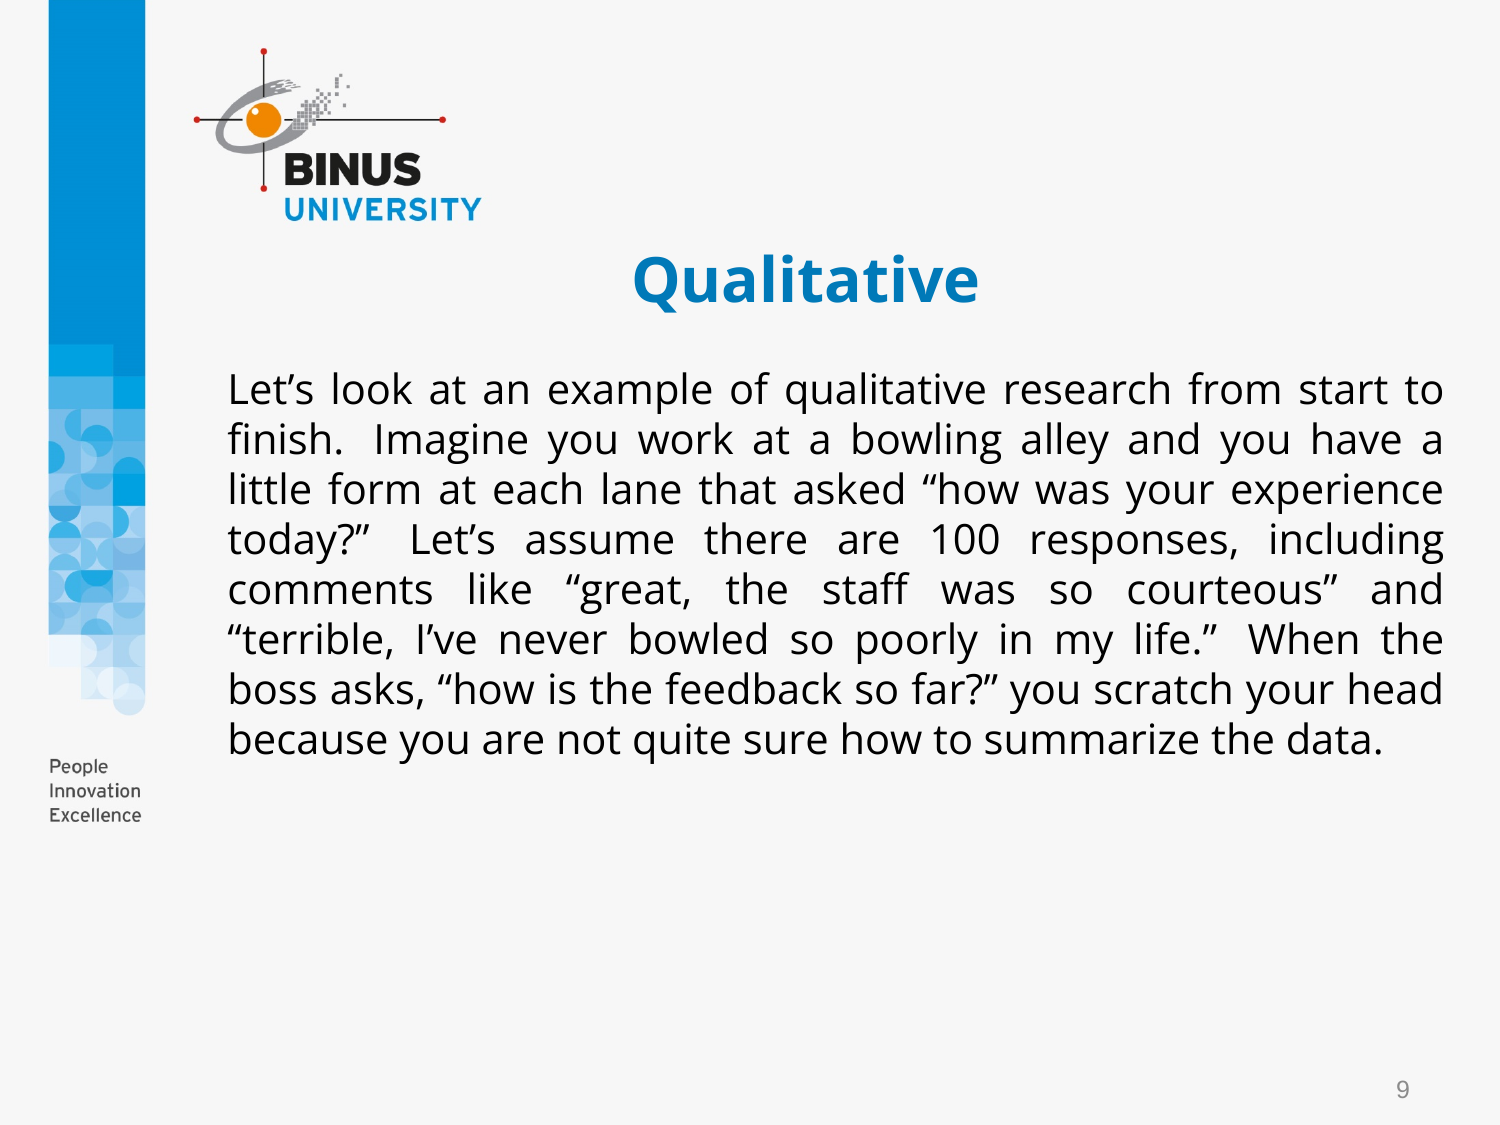

# Qualitative
Let’s look at an example of qualitative research from start to finish.  Imagine you work at a bowling alley and you have a little form at each lane that asked “how was your experience today?”  Let’s assume there are 100 responses, including comments like “great, the staff was so courteous” and “terrible, I’ve never bowled so poorly in my life.”  When the boss asks, “how is the feedback so far?” you scratch your head because you are not quite sure how to summarize the data.

9